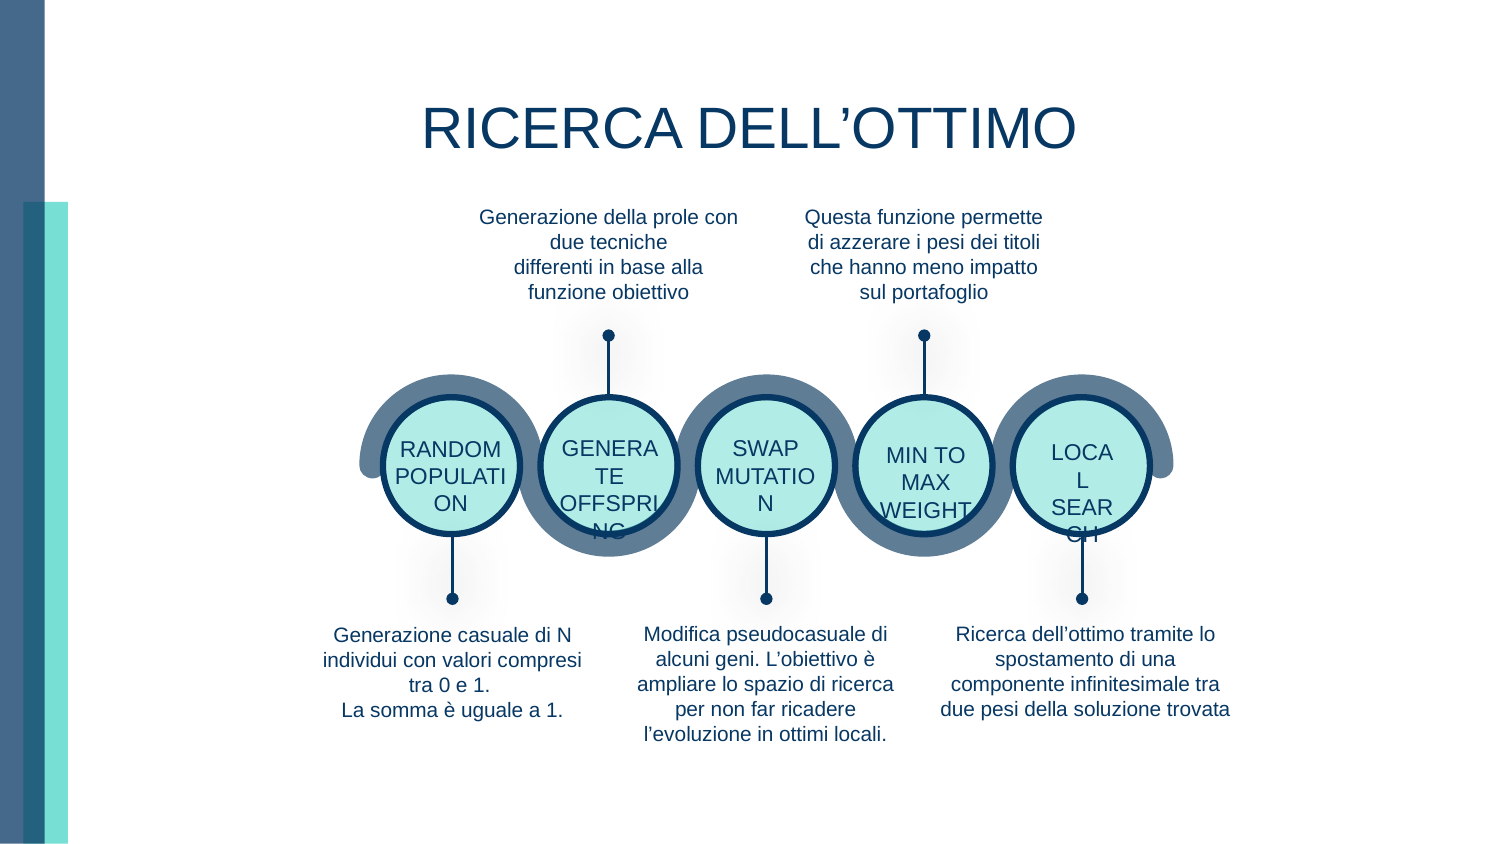

# RICERCA DELL’OTTIMO
Generazione della prole con due tecniche
differenti in base alla funzione obiettivo
Questa funzione permette di azzerare i pesi dei titoli che hanno meno impatto sul portafoglio

GENERATE OFFSPRING
SWAP MUTATION
RANDOM POPULATION
LOCAL SEARCH
MIN TO MAX
WEIGHT
Modifica pseudocasuale di alcuni geni. L’obiettivo è ampliare lo spazio di ricerca per non far ricadere l’evoluzione in ottimi locali.
Ricerca dell’ottimo tramite lo spostamento di una componente infinitesimale tra due pesi della soluzione trovata

Generazione casuale di N individui con valori compresi tra 0 e 1.
La somma è uguale a 1.